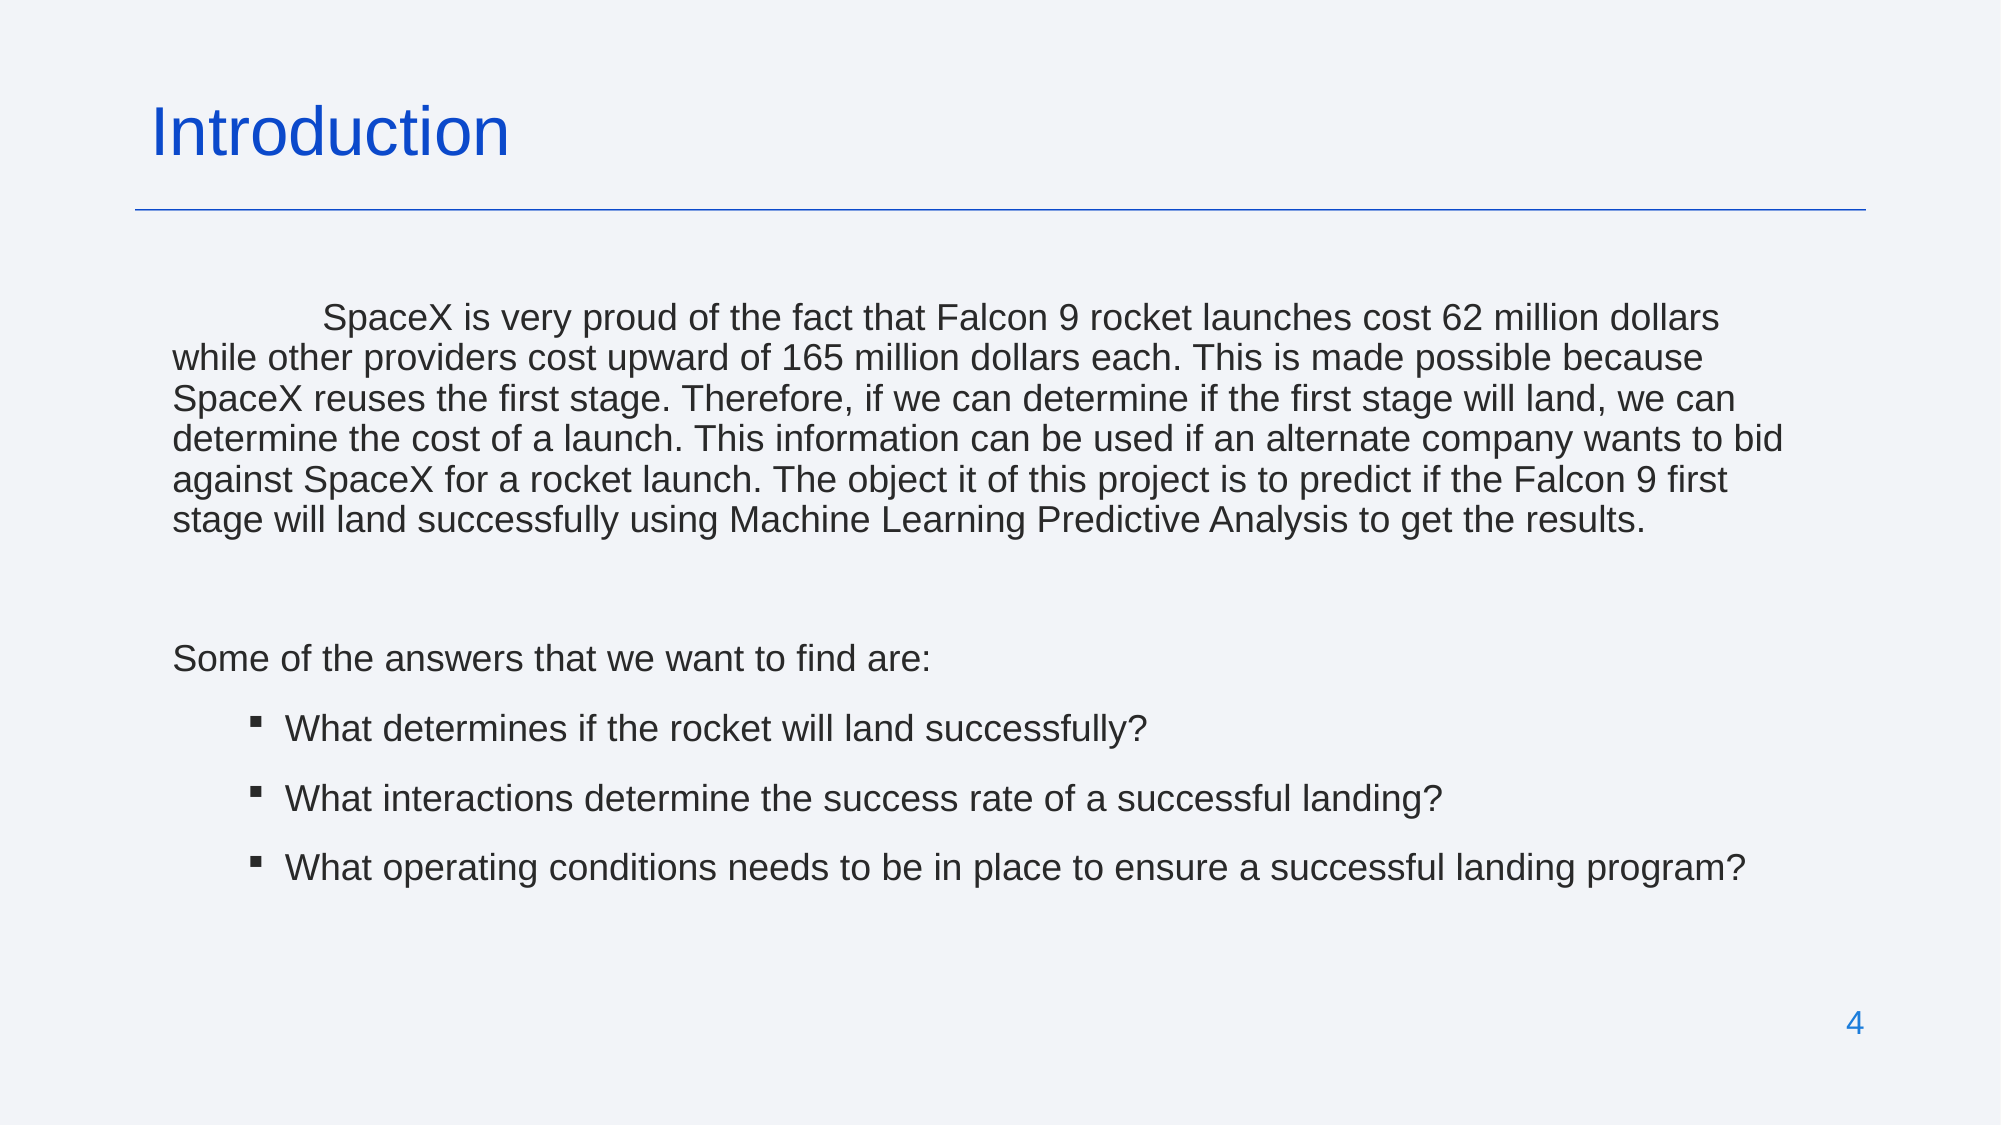

Introduction

	SpaceX is very proud of the fact that Falcon 9 rocket launches cost 62 million dollars while other providers cost upward of 165 million dollars each. This is made possible because SpaceX reuses the first stage. Therefore, if we can determine if the first stage will land, we can determine the cost of a launch. This information can be used if an alternate company wants to bid against SpaceX for a rocket launch. The object it of this project is to predict if the Falcon 9 first stage will land successfully using Machine Learning Predictive Analysis to get the results.

Some of the answers that we want to find are:
What determines if the rocket will land successfully?
What interactions determine the success rate of a successful landing?
What operating conditions needs to be in place to ensure a successful landing program?
4